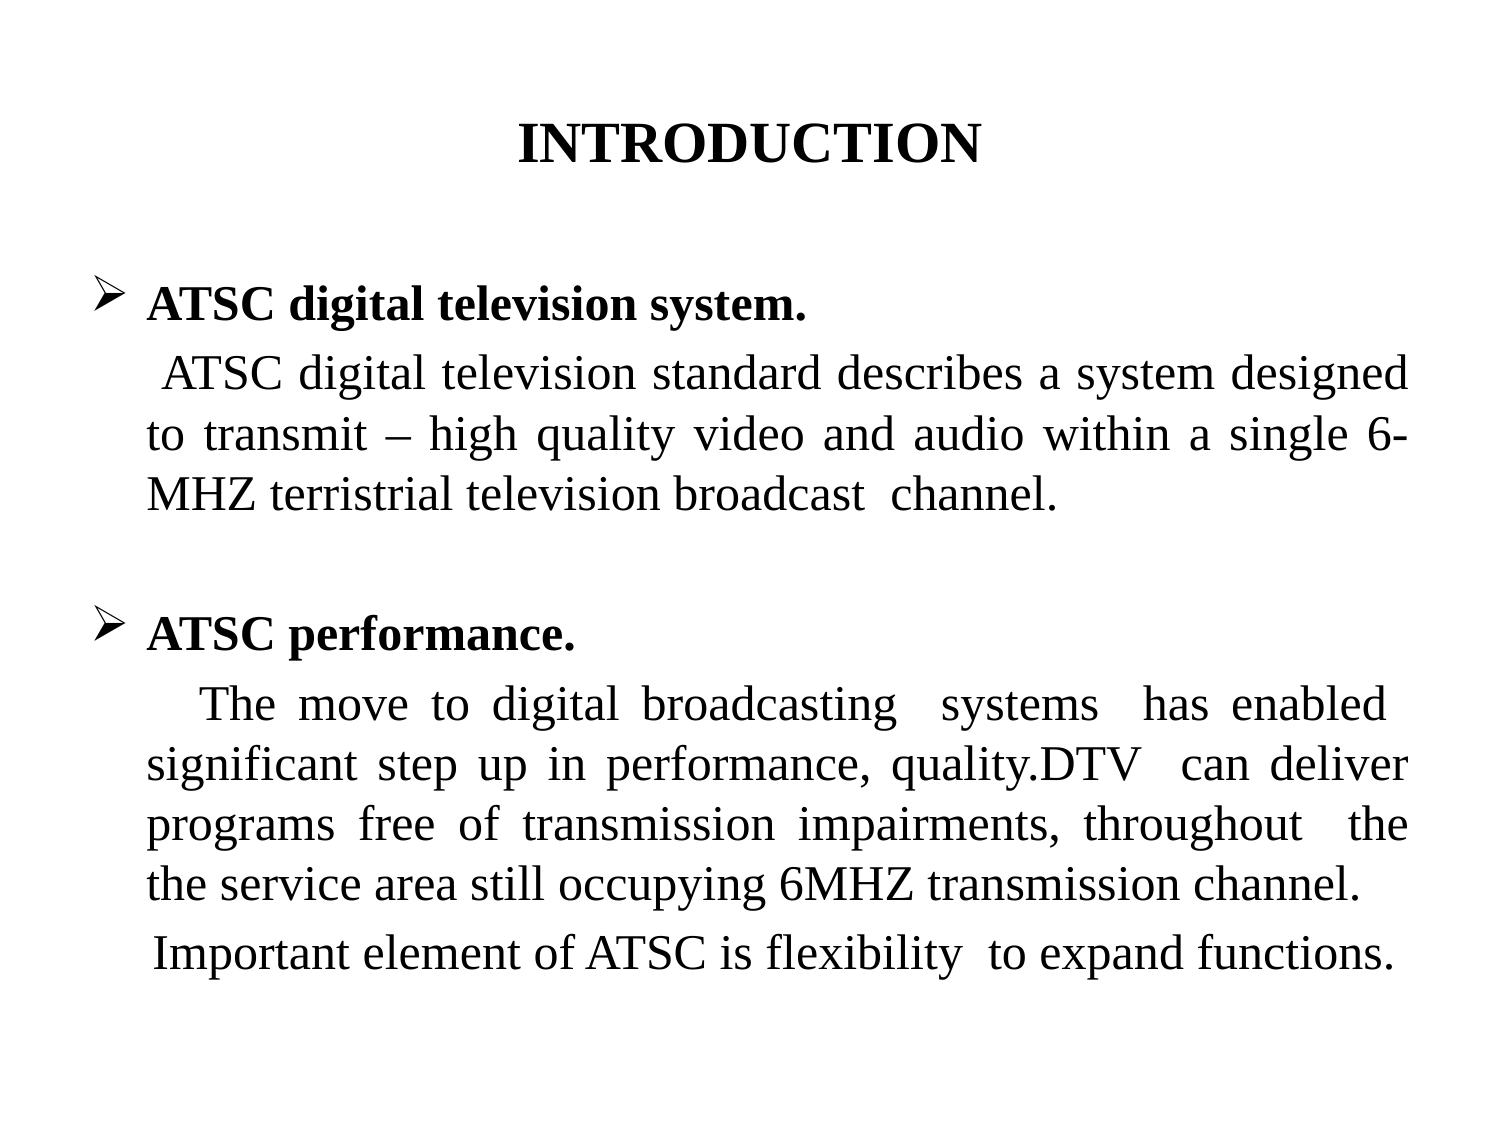

# INTRODUCTION
ATSC digital television system.
     ATSC digital television standard describes a system designed to transmit – high quality video and audio within a single 6-MHZ terristrial television broadcast  channel.

ATSC performance.
     The move to digital broadcasting  systems  has enabled  significant step up in performance, quality.DTV  can deliver programs free of transmission impairments, throughout  the the service area still occupying 6MHZ transmission channel.
     Important element of ATSC is flexibility  to expand functions.